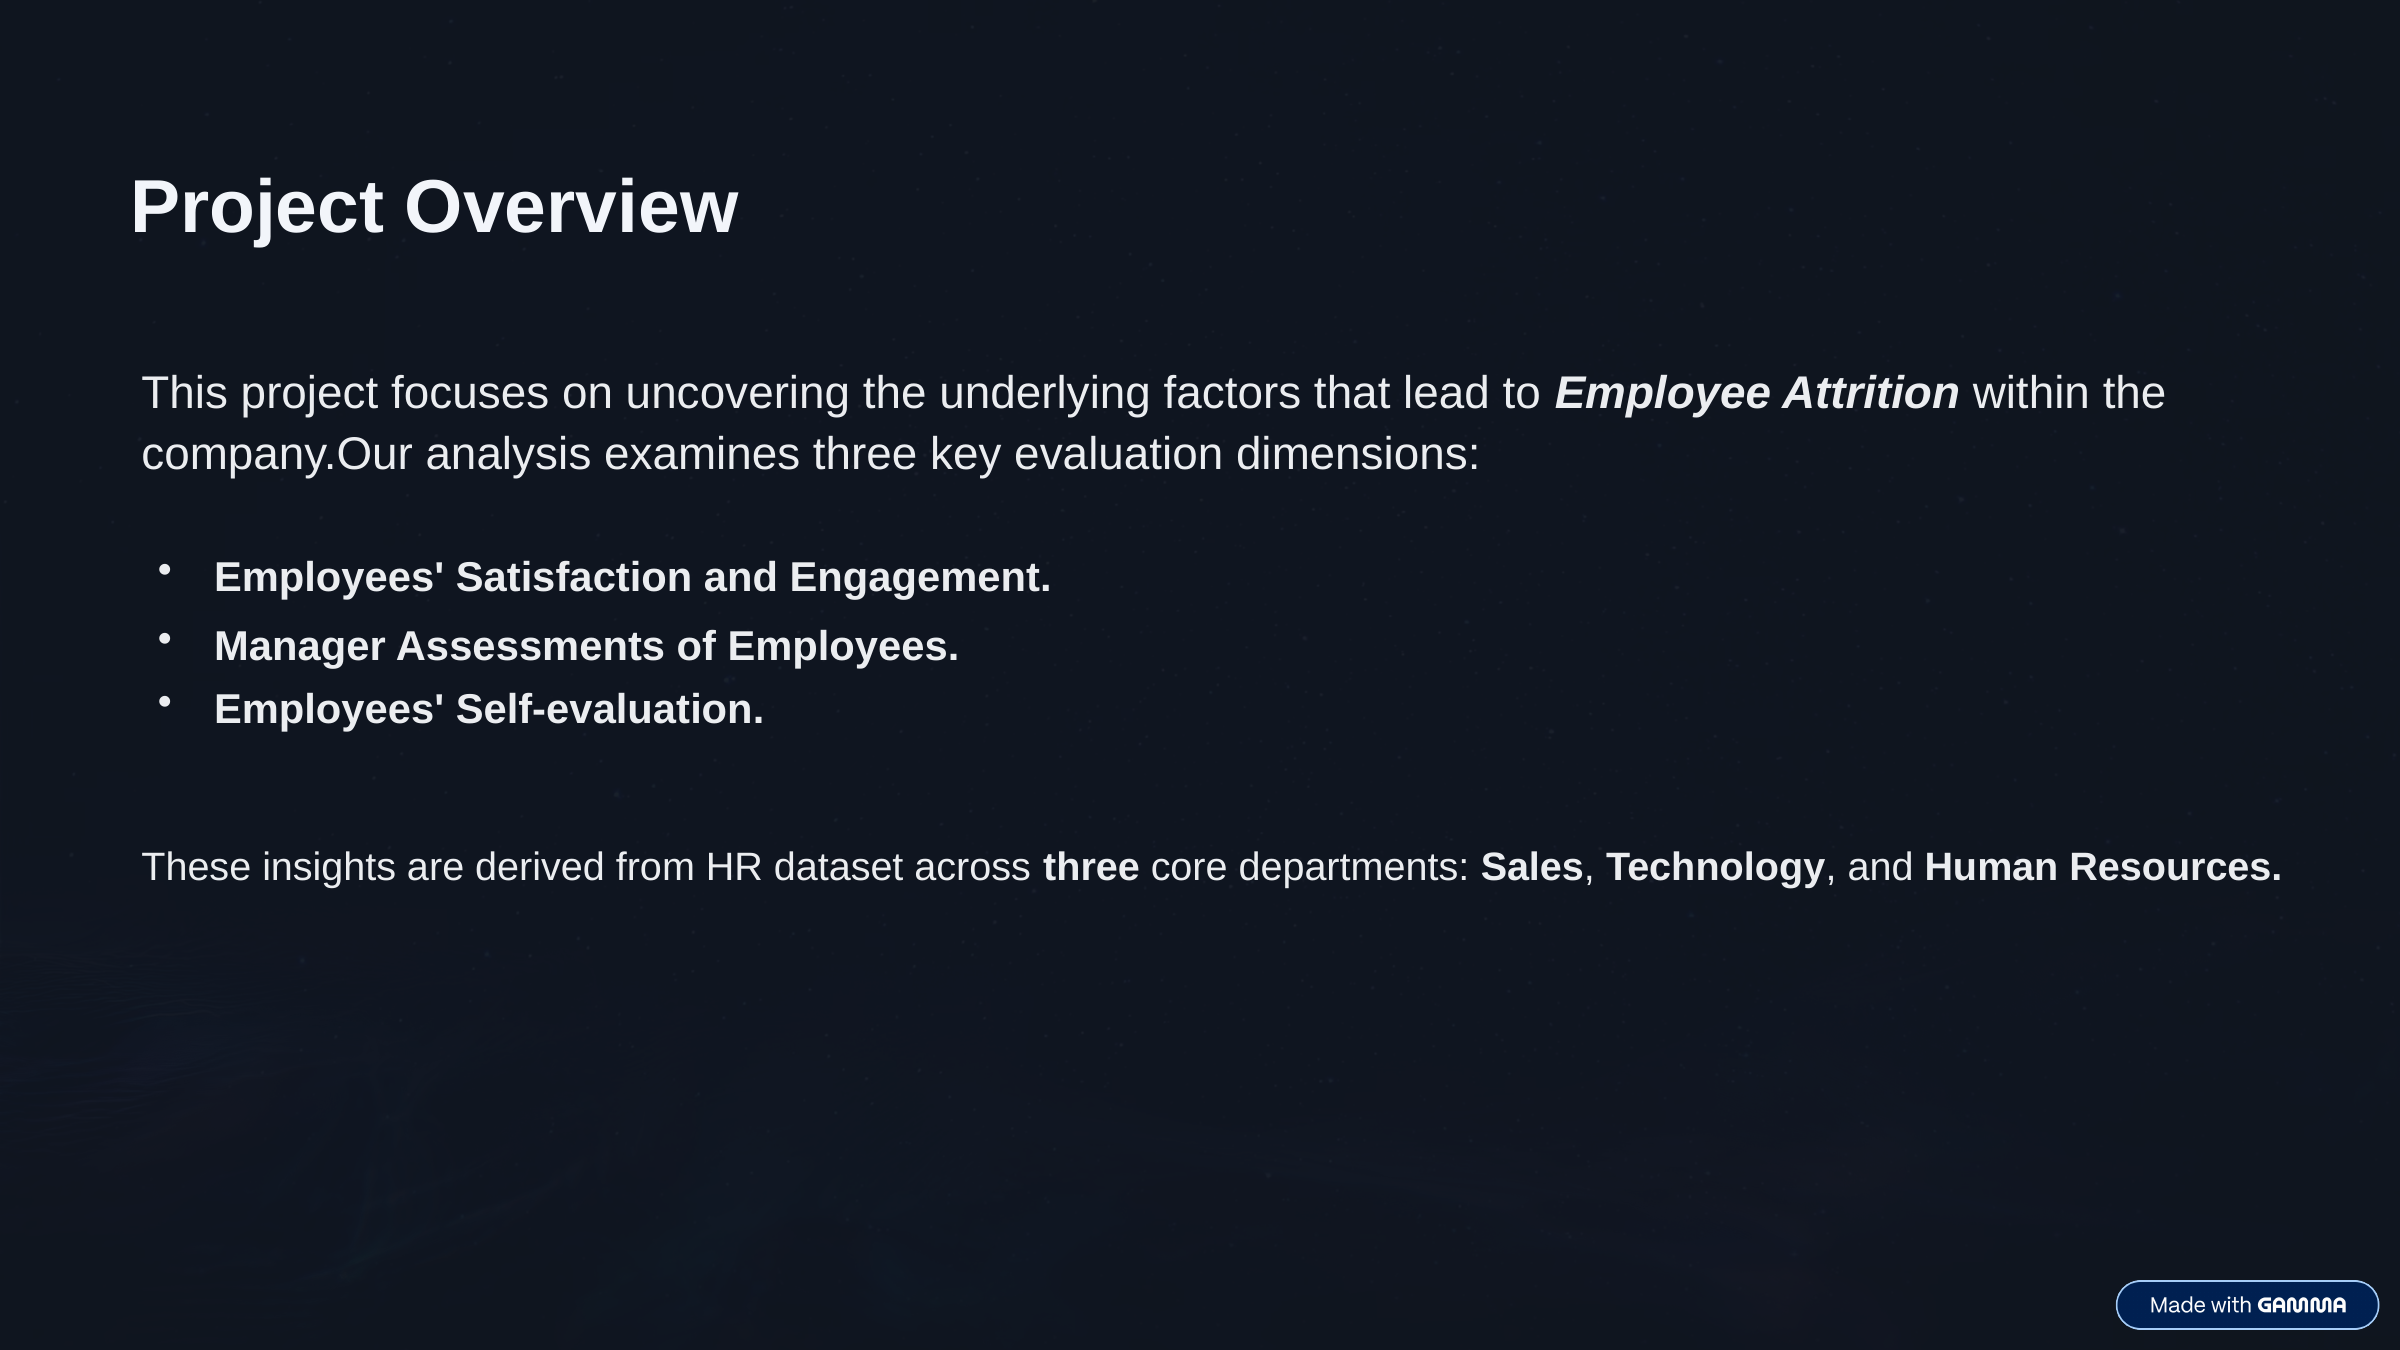

Project Overview
This project focuses on uncovering the underlying factors that lead to Employee Attrition within the company.Our analysis examines three key evaluation dimensions:
Employees' Satisfaction and Engagement.
Manager Assessments of Employees.
Employees' Self-evaluation.
These insights are derived from HR dataset across three core departments: Sales, Technology, and Human Resources.